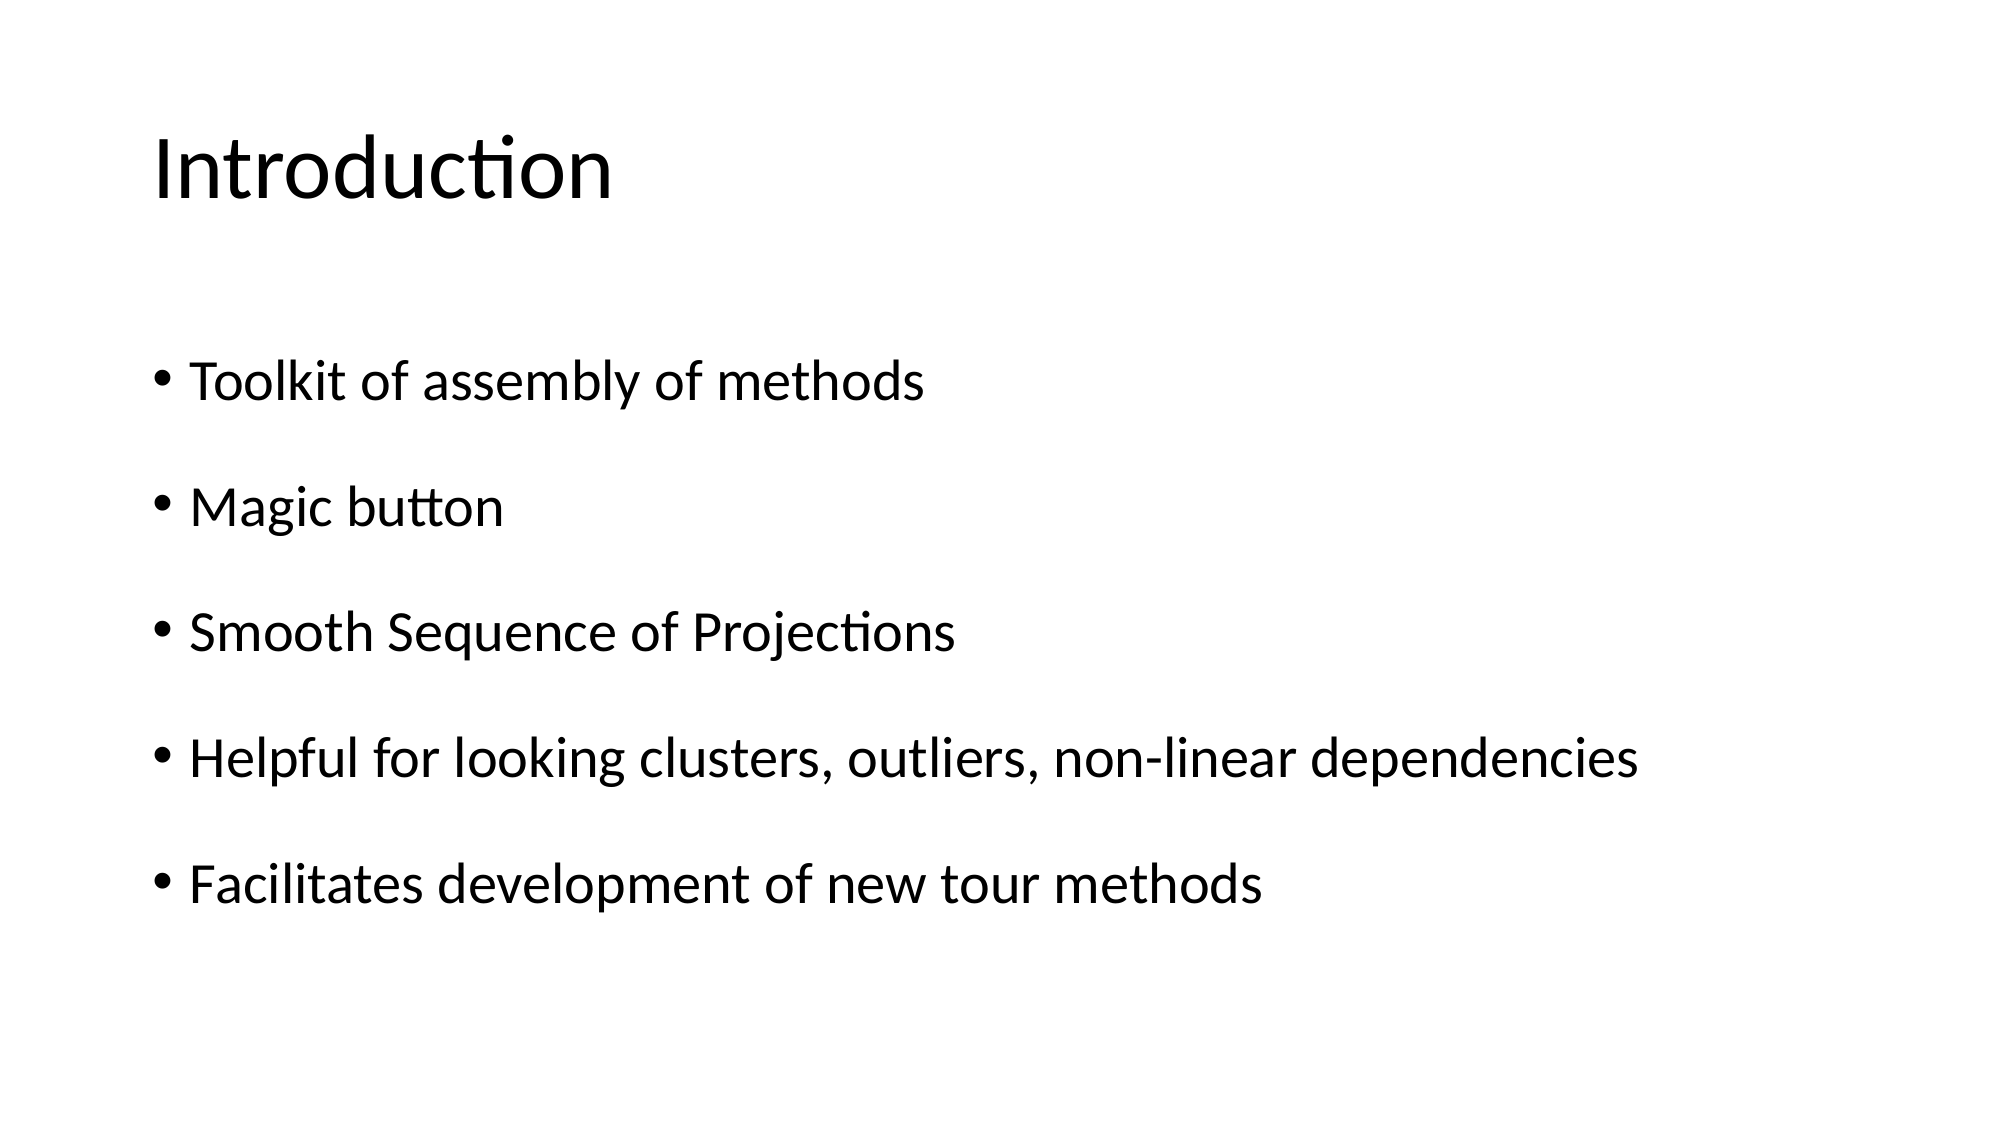

# Introduction
Toolkit of assembly of methods
Magic button
Smooth Sequence of Projections
Helpful for looking clusters, outliers, non-linear dependencies
Facilitates development of new tour methods